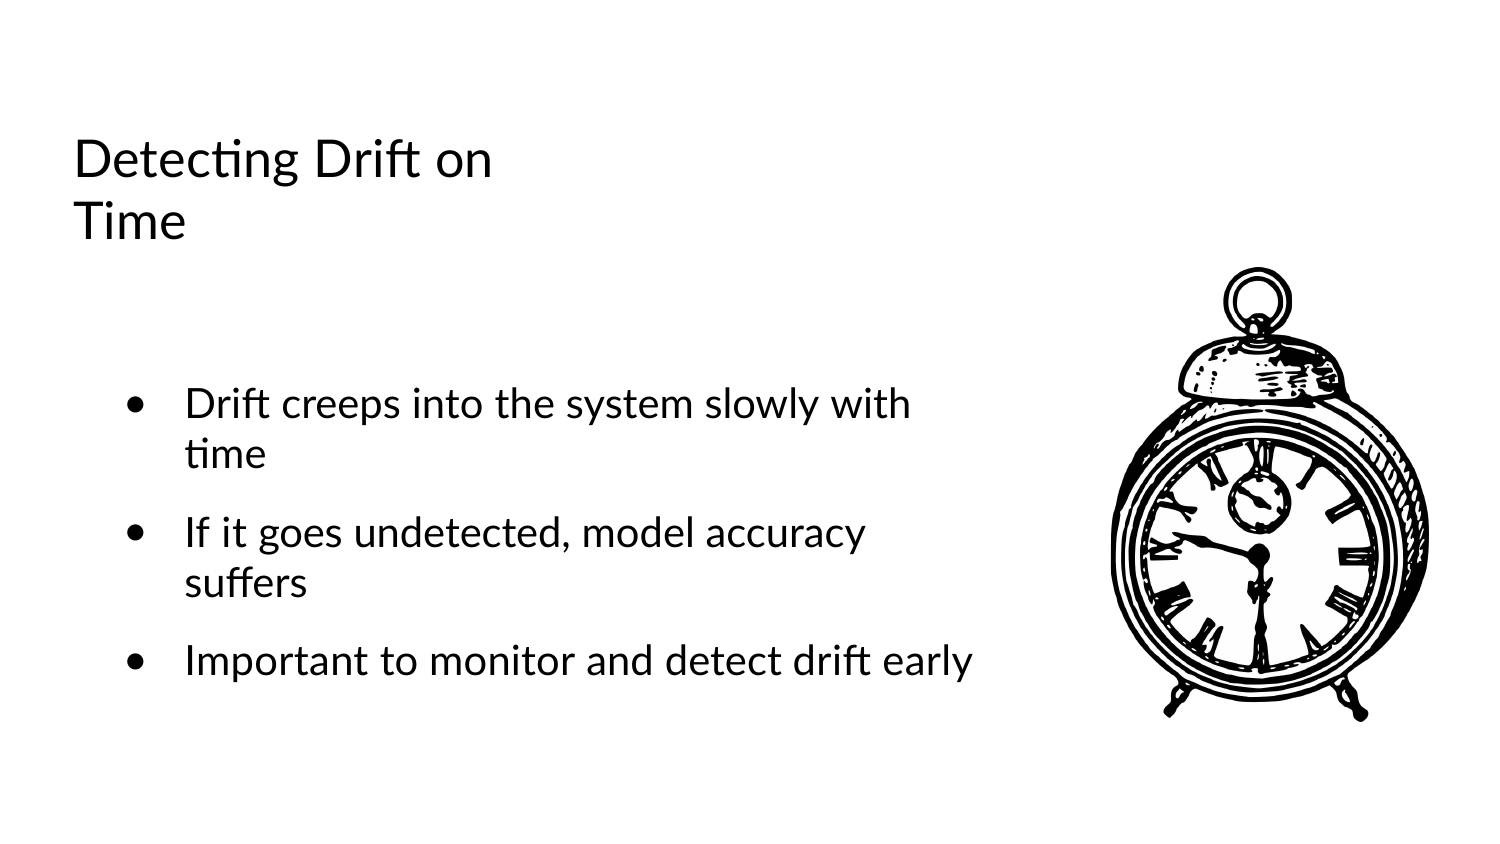

Detecting Drift on Time

Drift creeps into the system slowly with time
If it goes undetected, model accuracy suffers
Important to monitor and detect drift early